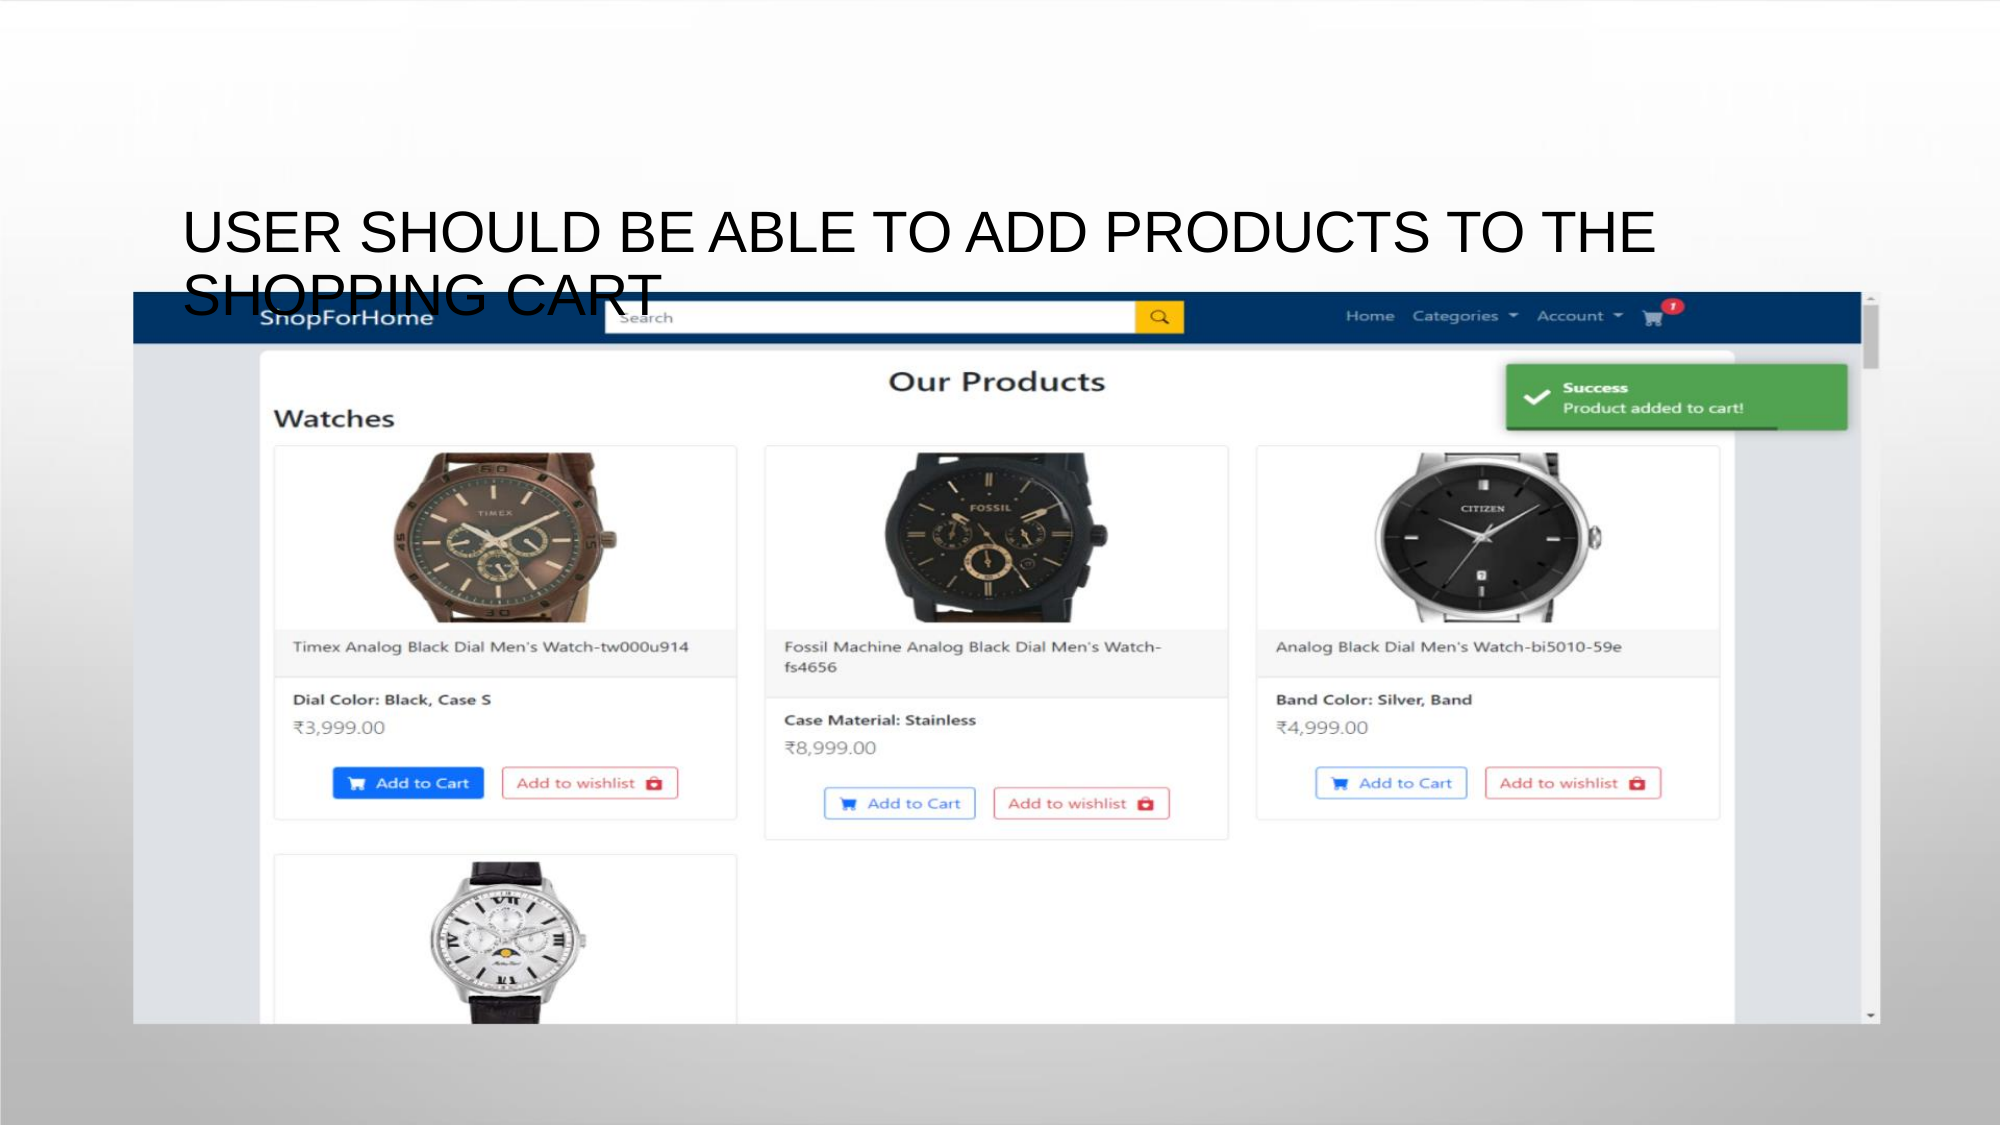

USER SHOULD BE ABLE TO ADD PRODUCTS TO THE SHOPPING CART